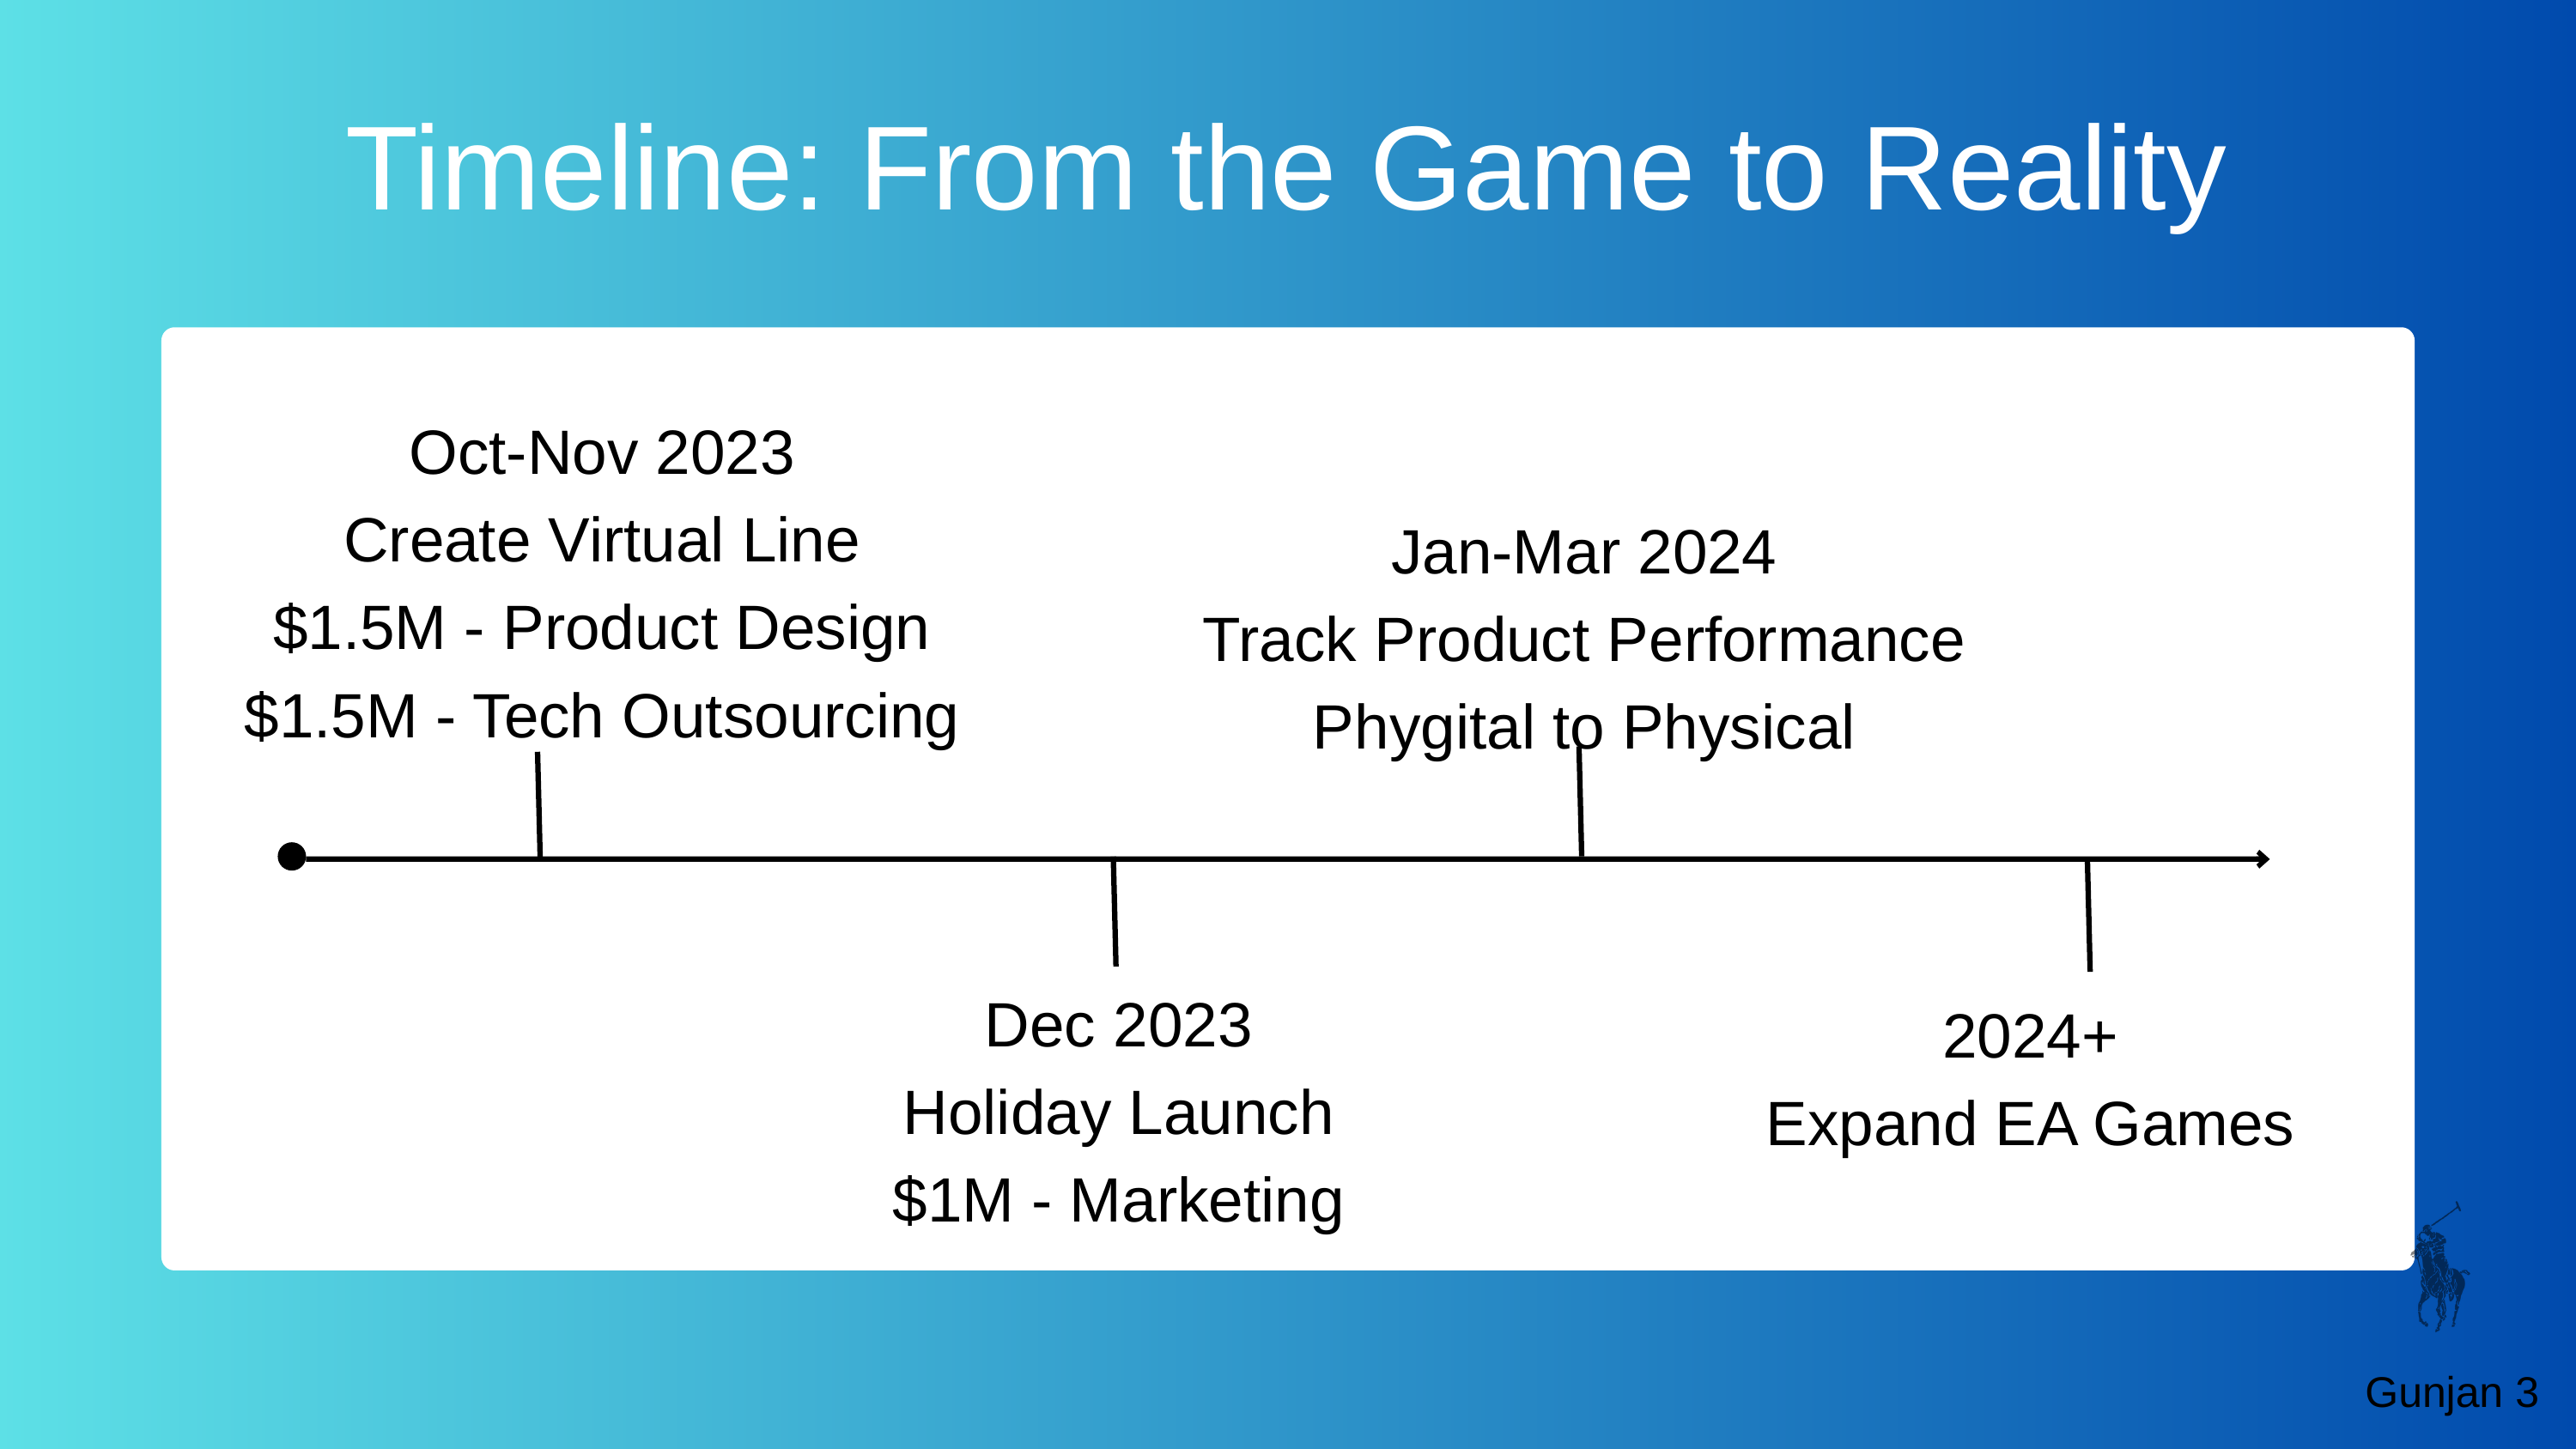

Timeline: From the Game to Reality

Oct-Nov 2023
Create Virtual Line
$1.5M - Product Design
$1.5M - Tech Outsourcing
Jan-Mar 2024
Track Product Performance
Phygital to Physical

Dec 2023
Holiday Launch
$1M - Marketing
2024+
Expand EA Games

Gunjan 3